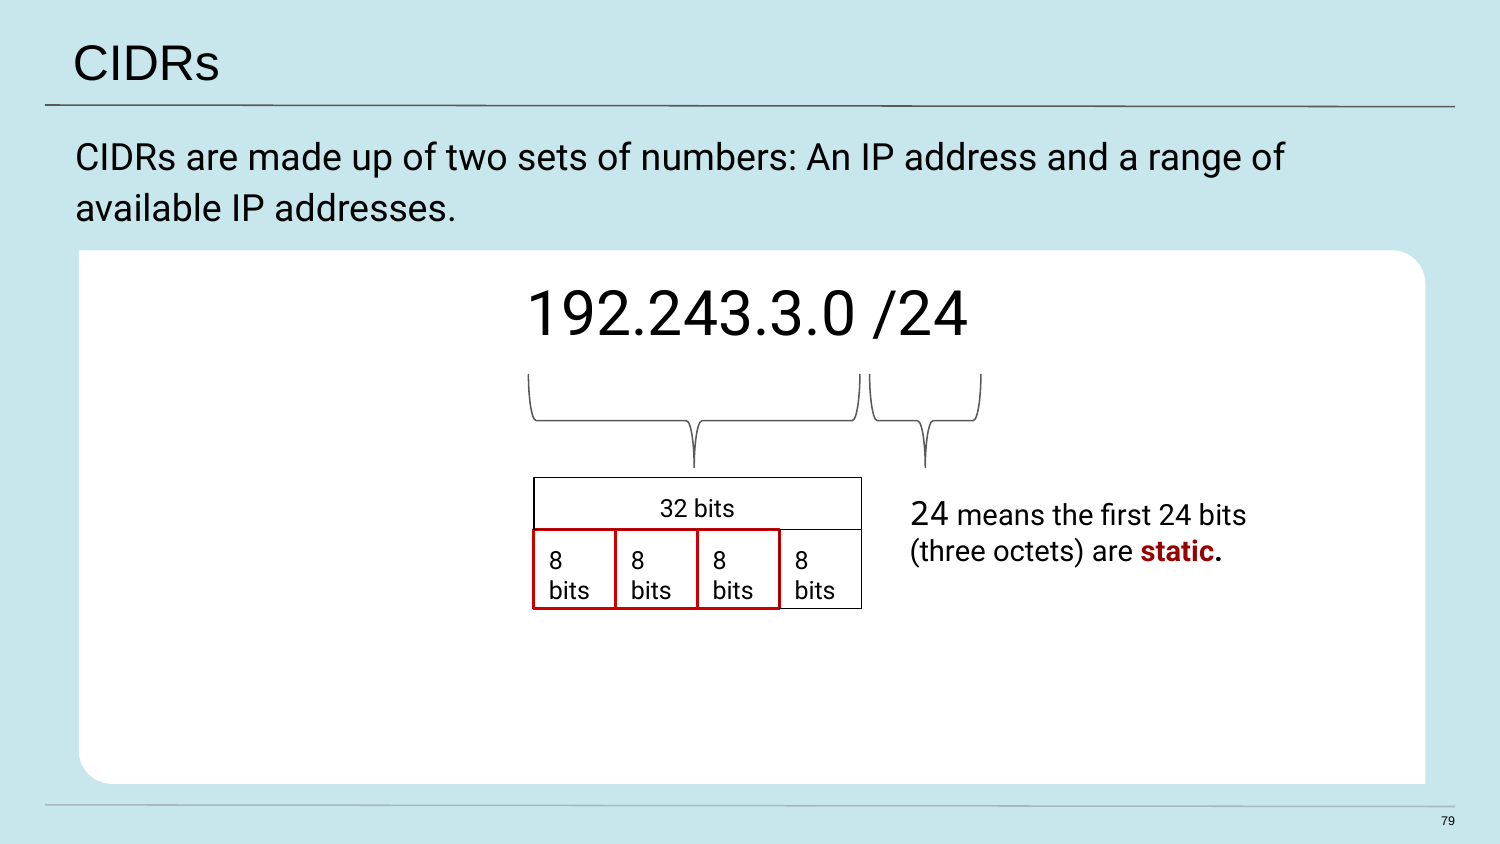

# CIDRs
CIDRs are made up of two sets of numbers: An IP address and a range of available IP addresses.

192.243.3.0 /24

32 bits
24 means the first 24 bits
(three octets) are static.
8 bits
8 bits
8 bits
8 bits
79